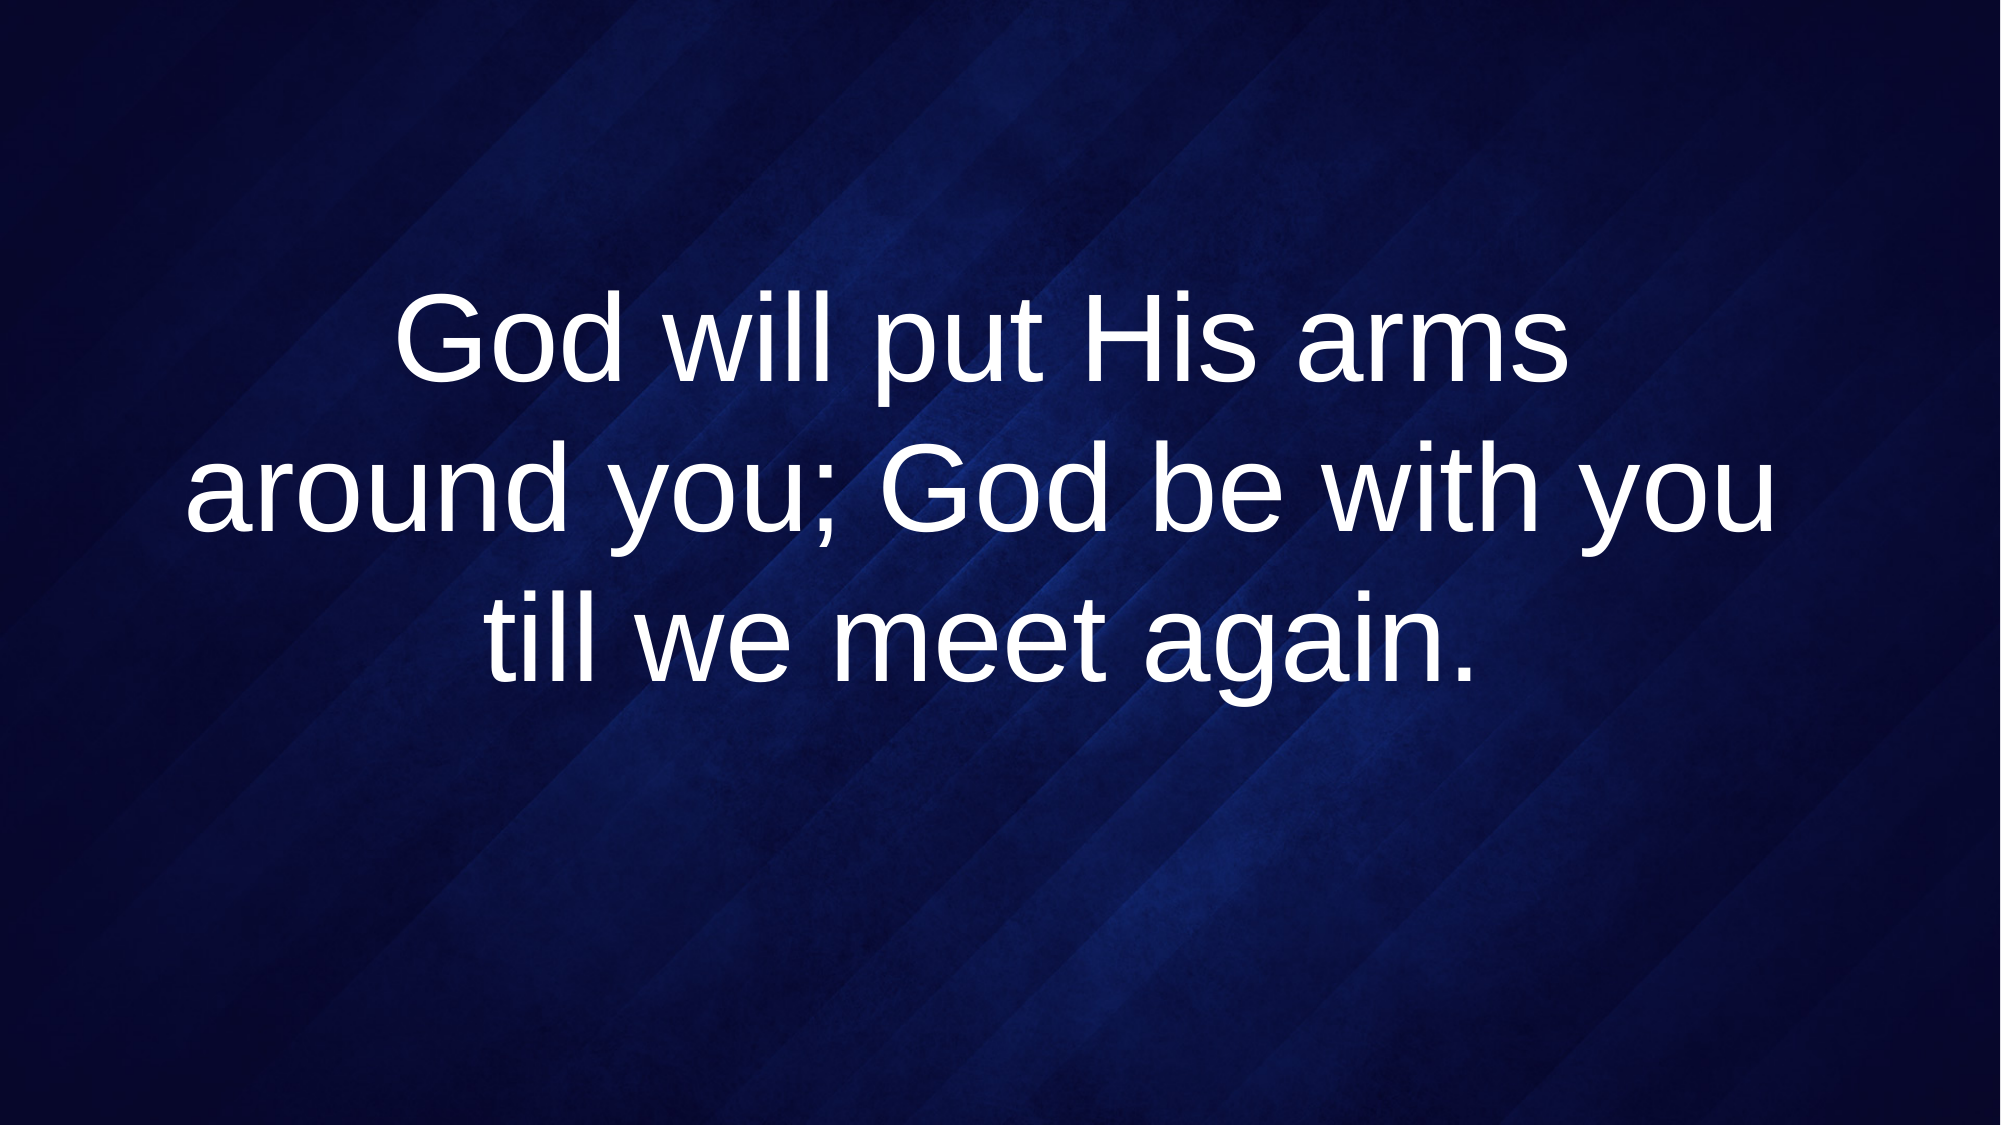

# God will put His arms around you; God be with you till we meet again.